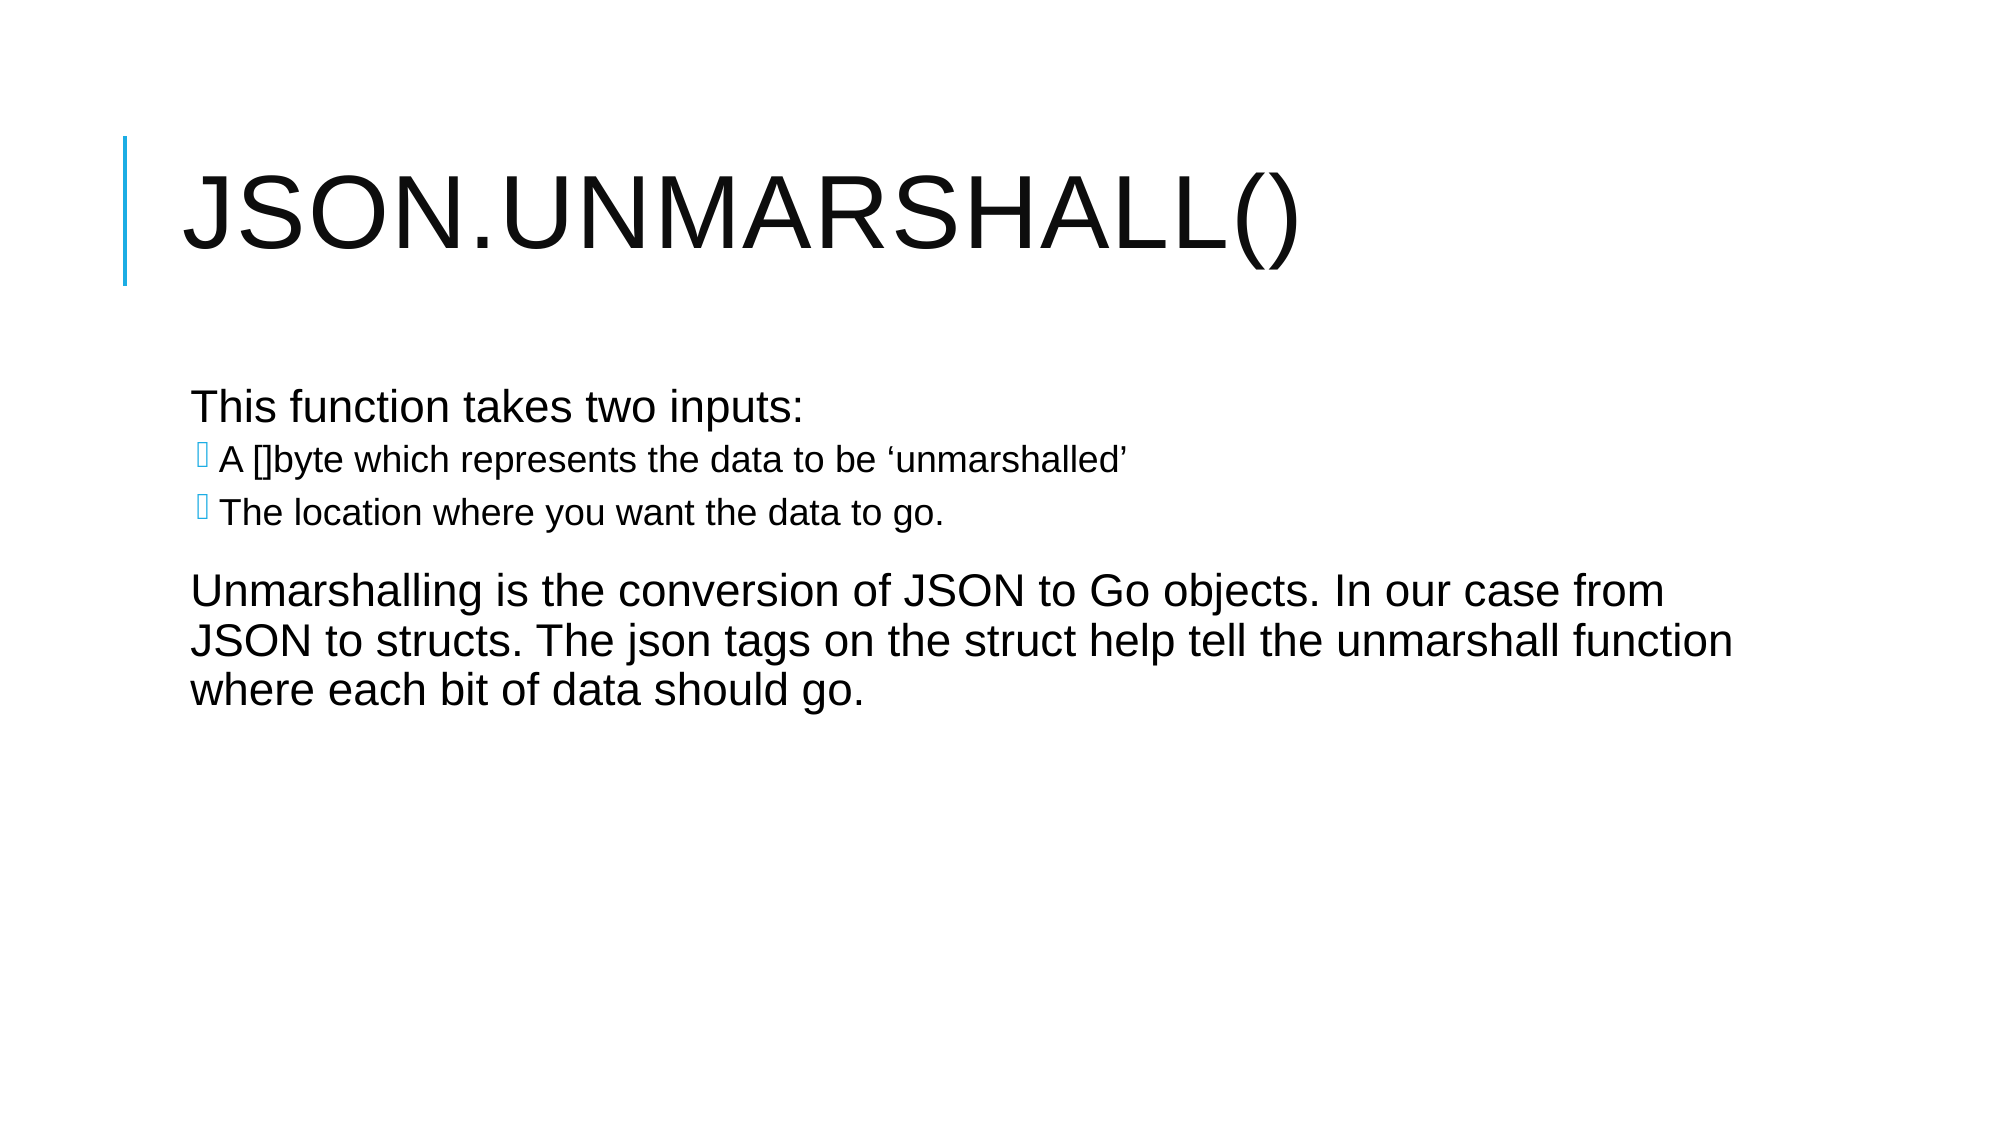

# json.Unmarshall()
This function takes two inputs:
A []byte which represents the data to be ‘unmarshalled’
The location where you want the data to go.
Unmarshalling is the conversion of JSON to Go objects. In our case from JSON to structs. The json tags on the struct help tell the unmarshall function where each bit of data should go.